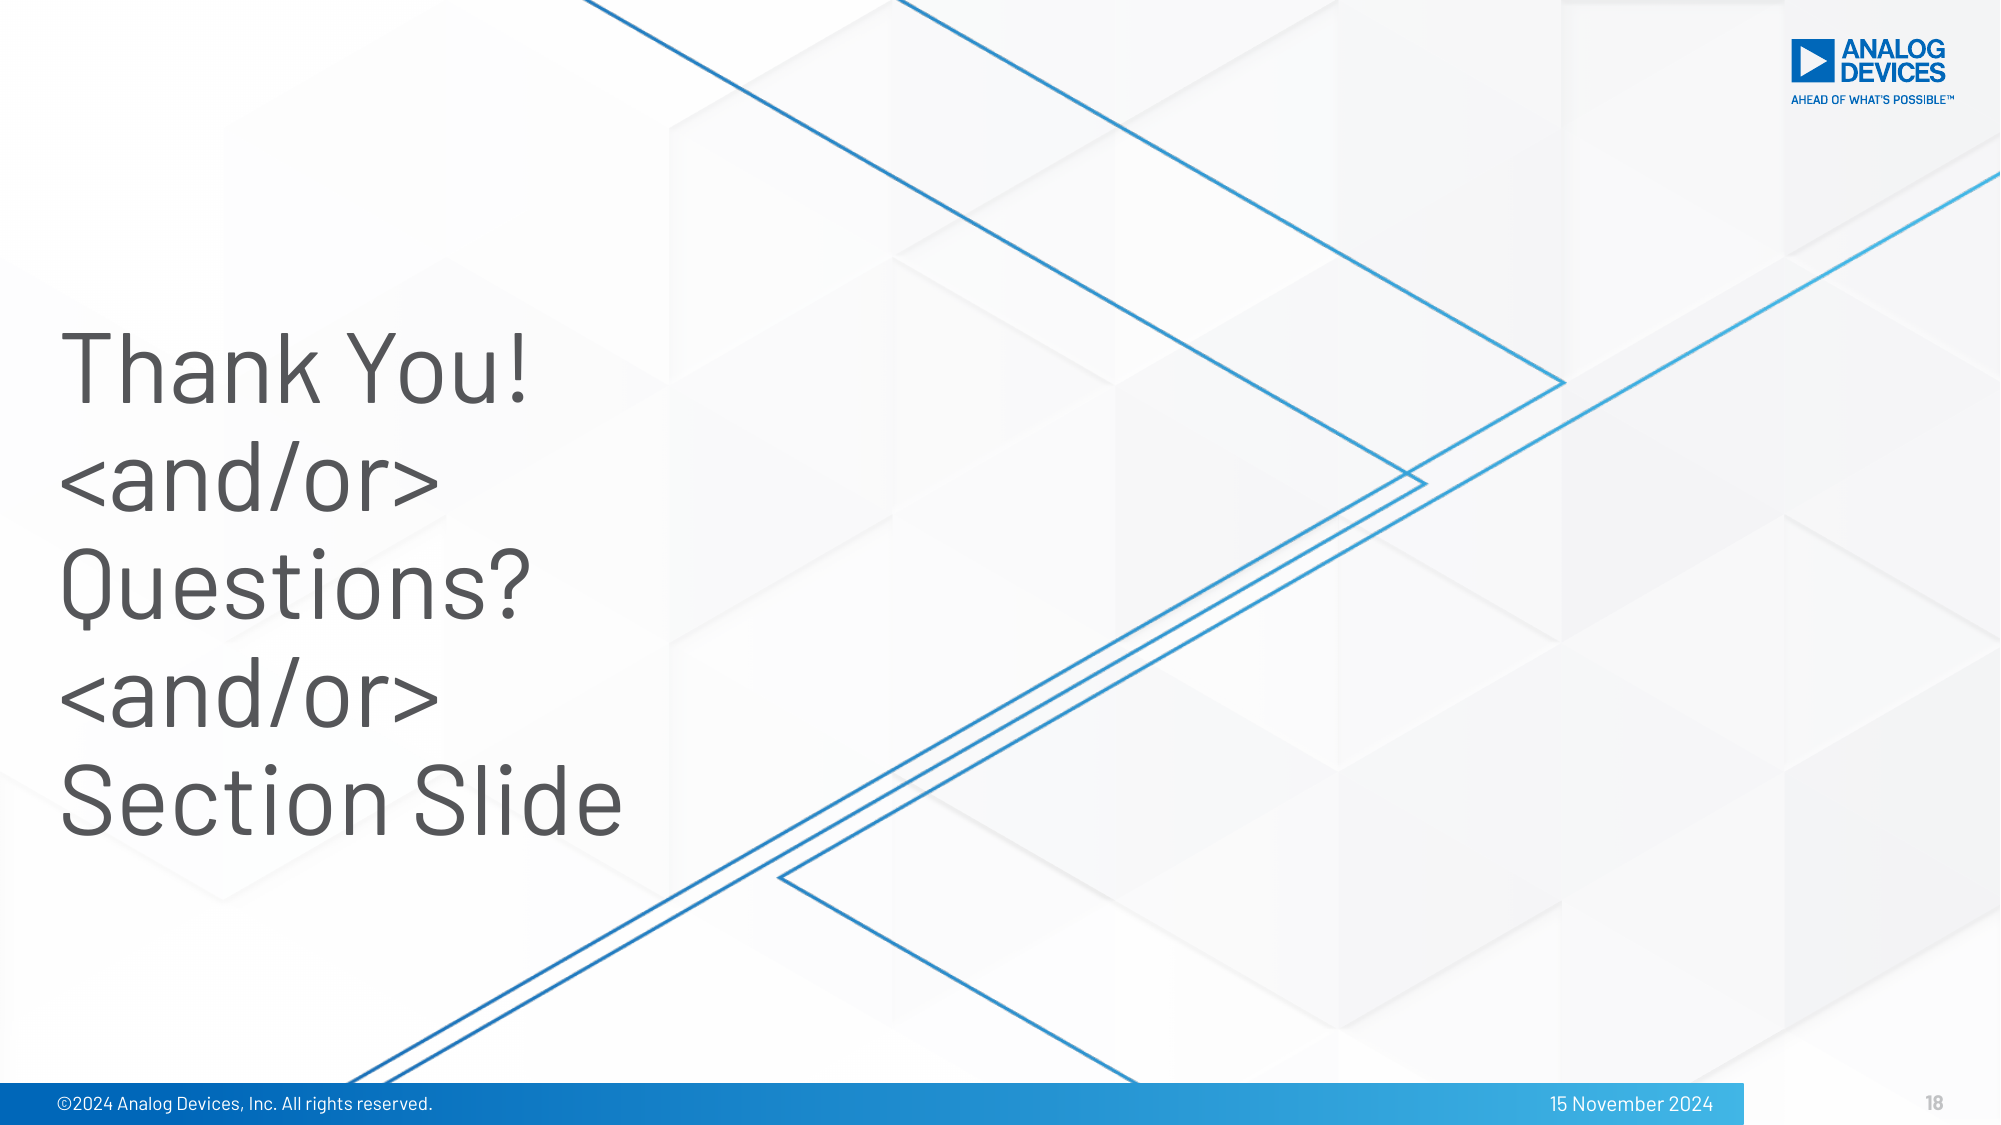

Thank You!
<and/or>
Questions?
<and/or>
Section Slide
18
©2024 Analog Devices, Inc. All rights reserved.
15 November 2024